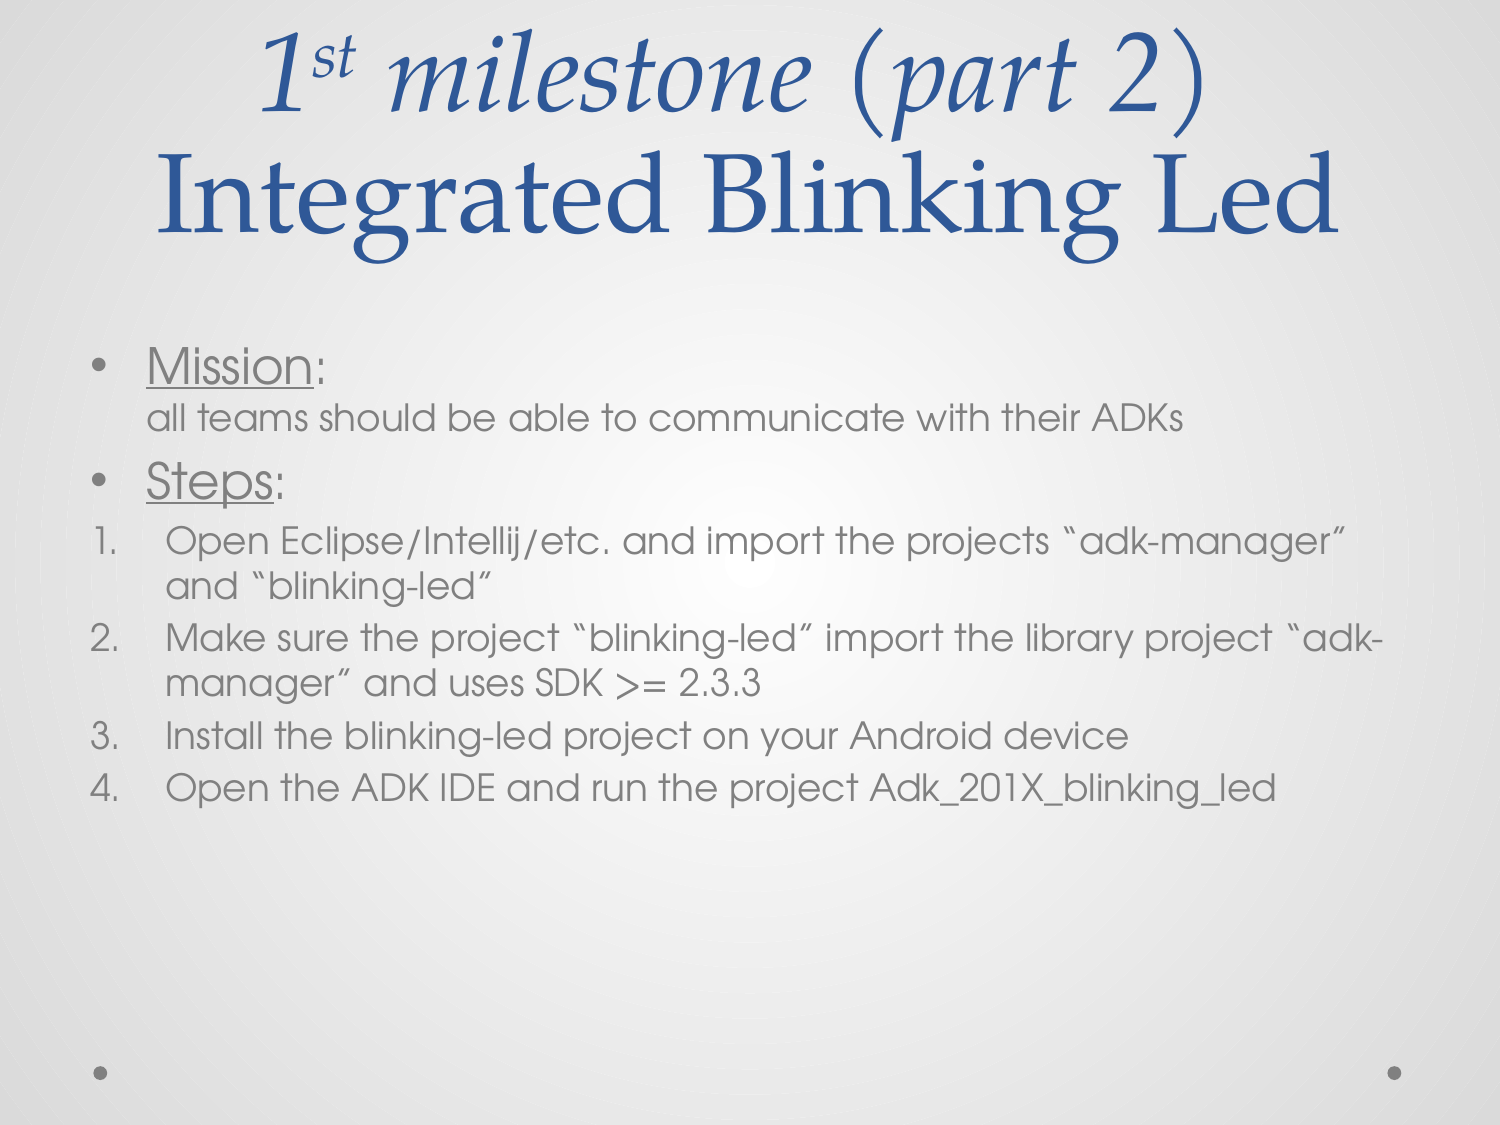

# 1st milestone (part 2) Integrated Blinking Led
Mission:
all teams should be able to communicate with their ADKs
Steps:
Open Eclipse/Intellij/etc. and import the projects “adk-manager” and “blinking-led”
Make sure the project “blinking-led” import the library project “adk-manager” and uses SDK >= 2.3.3
Install the blinking-led project on your Android device
Open the ADK IDE and run the project Adk_201X_blinking_led